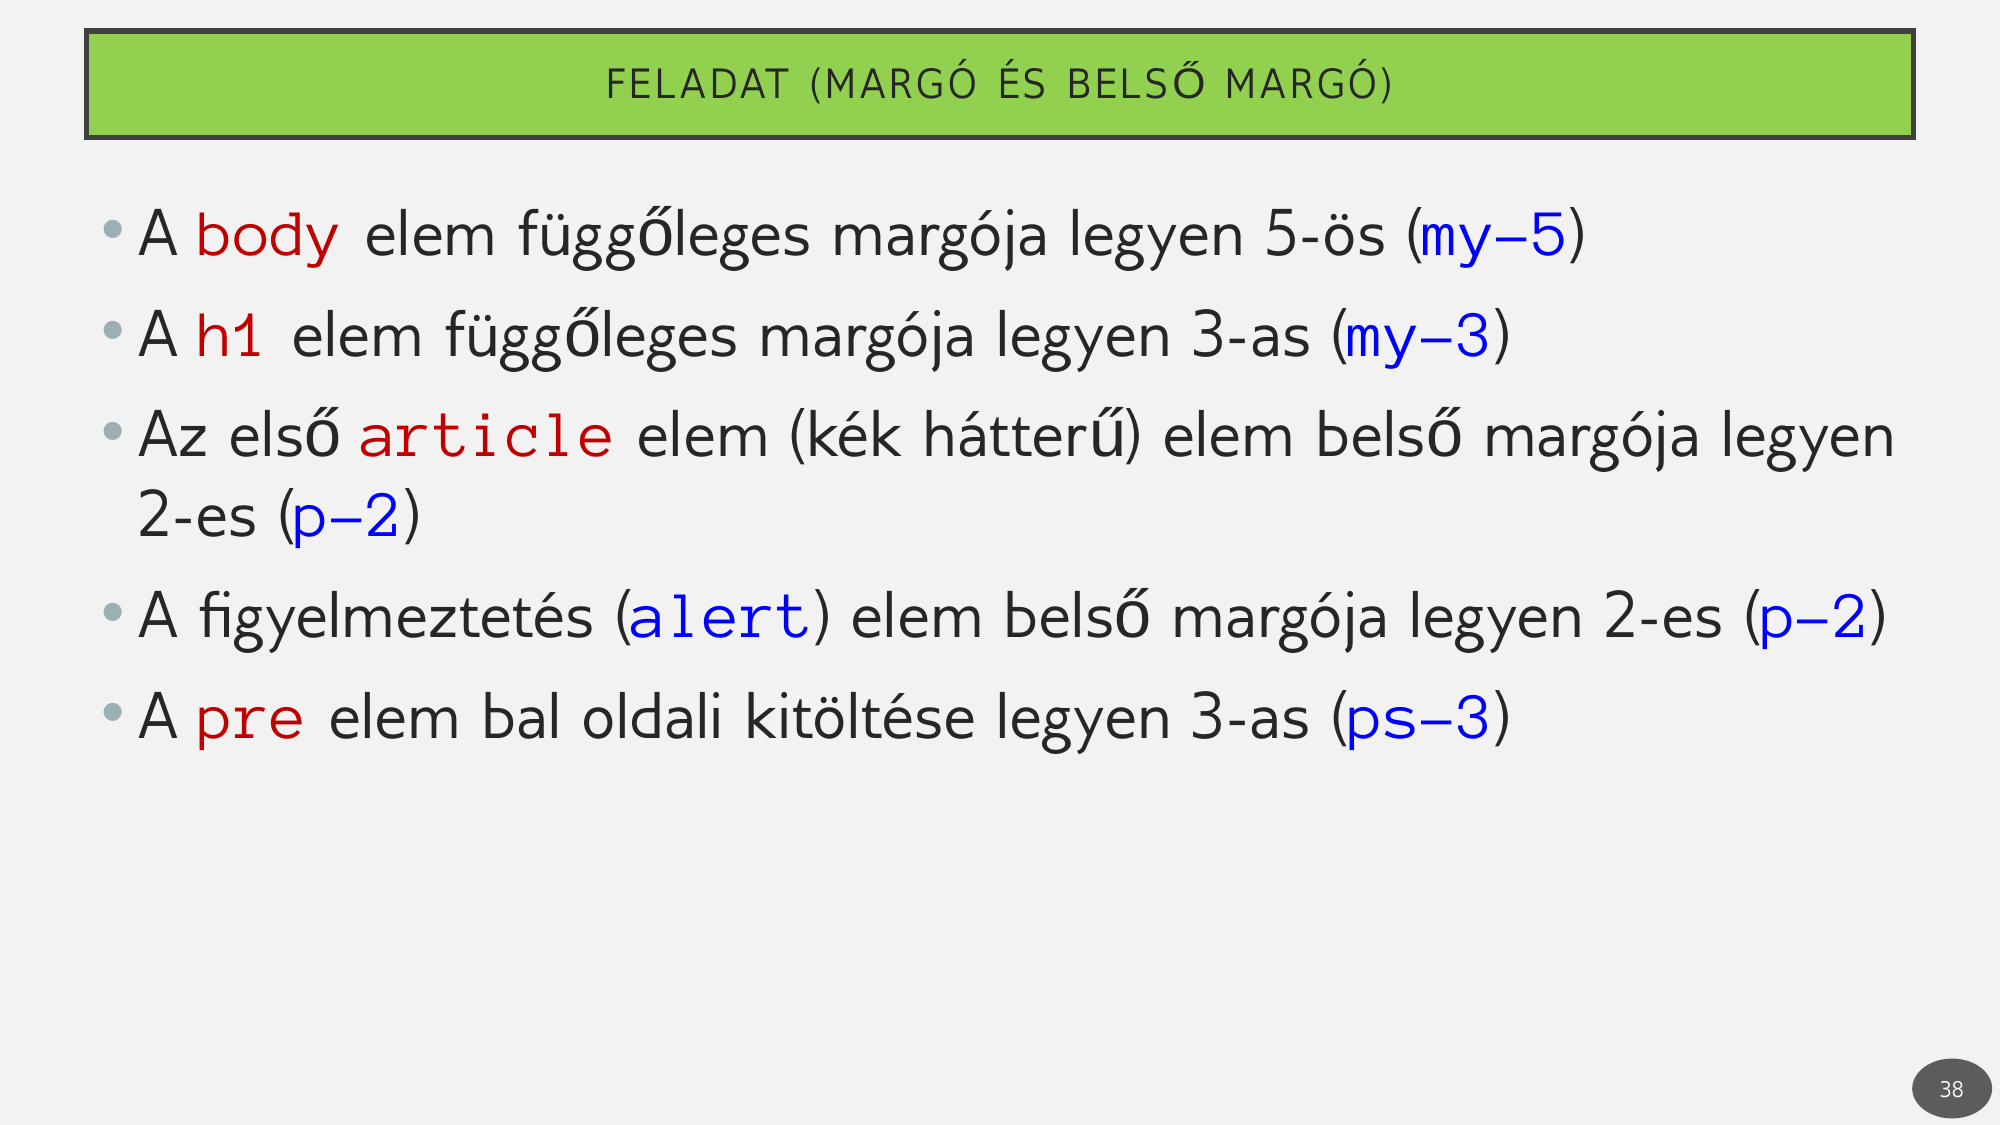

# Feladat (Margó és belső margó)
A body elem függőleges margója legyen 5-ös (my-5)
A h1 elem függőleges margója legyen 3-as (my-3)
Az első article elem (kék hátterű) elem belső margója legyen 2-es (p-2)
A figyelmeztetés (alert) elem belső margója legyen 2-es (p-2)
A pre elem bal oldali kitöltése legyen 3-as (ps-3)

38